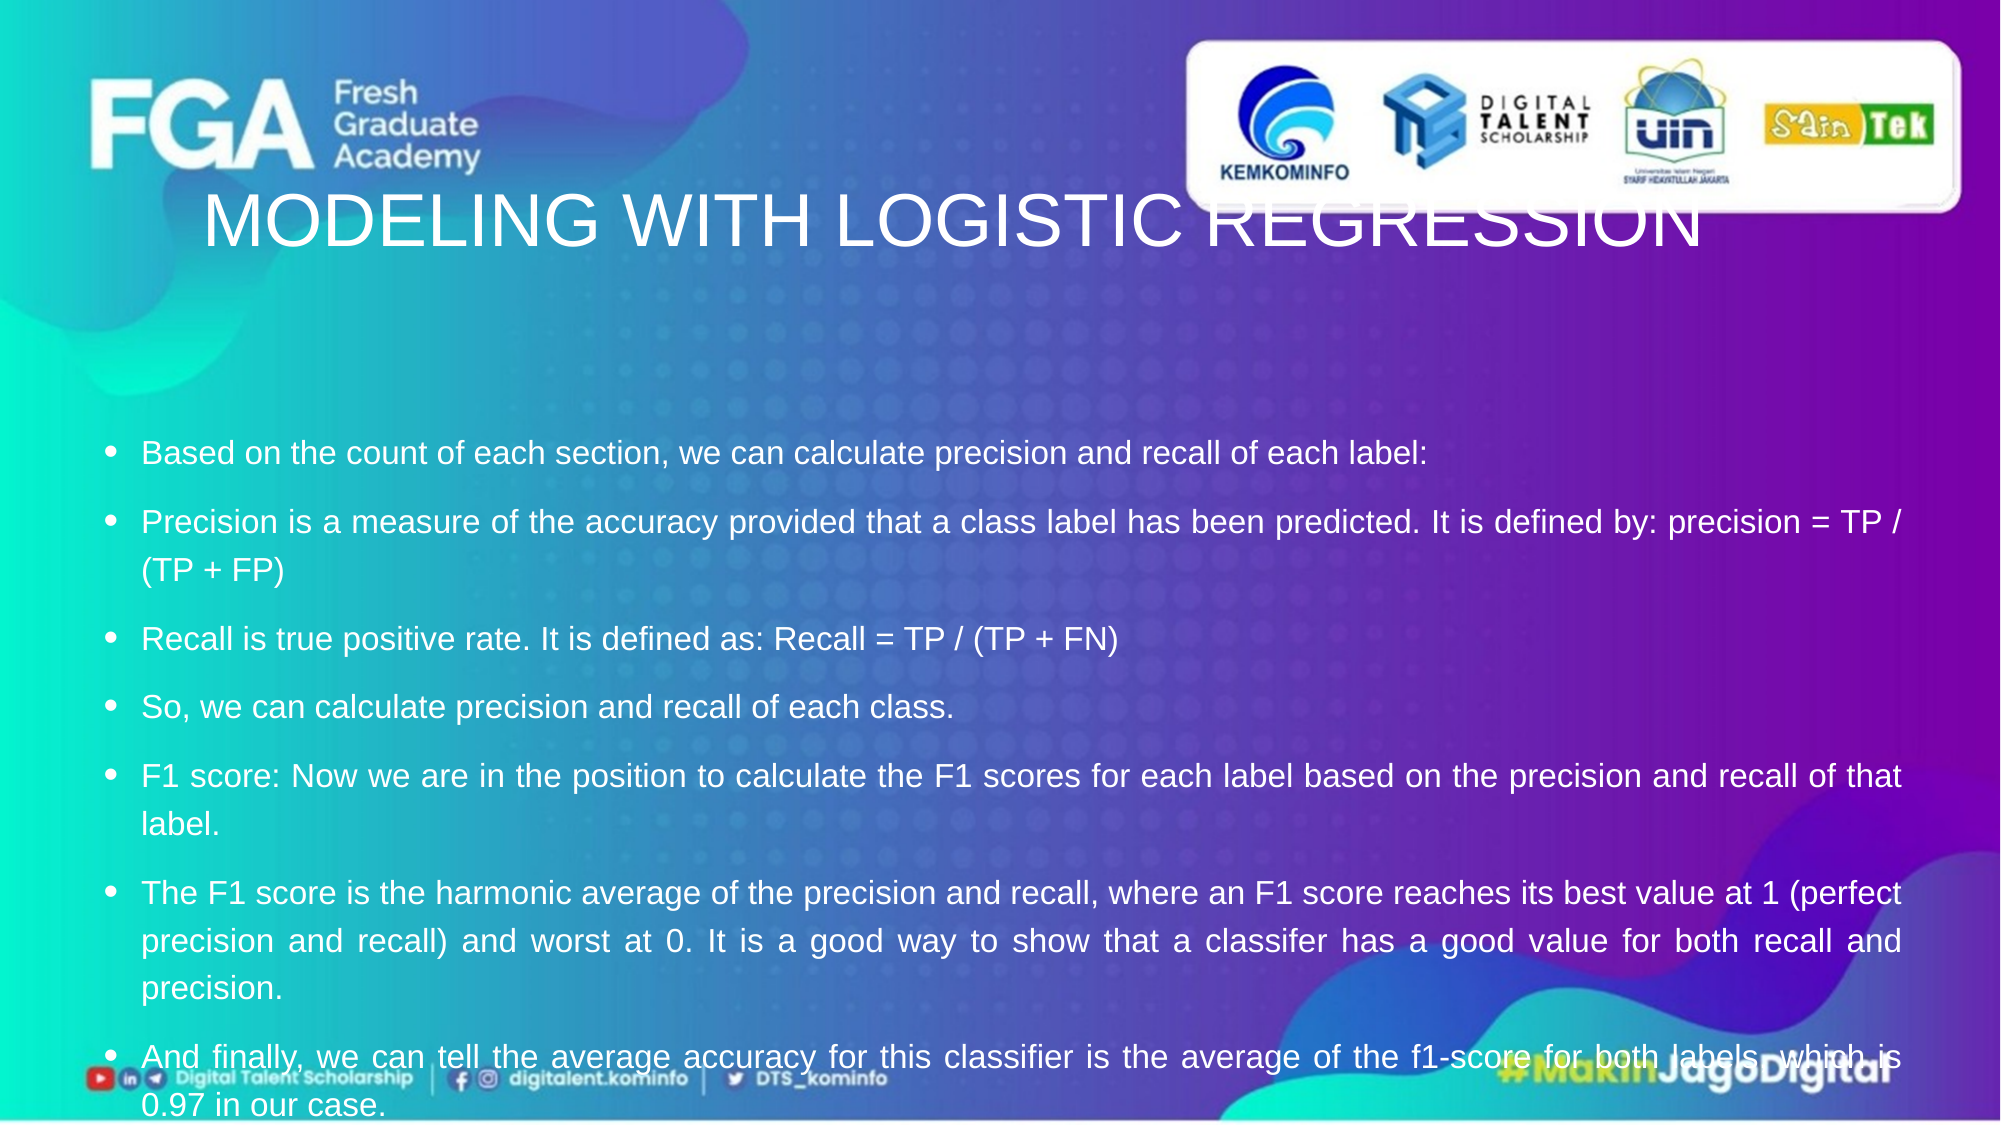

# Modeling with Logistic Regression
Based on the count of each section, we can calculate precision and recall of each label:
Precision is a measure of the accuracy provided that a class label has been predicted. It is defined by: precision = TP / (TP + FP)
Recall is true positive rate. It is defined as: Recall = TP / (TP + FN)
So, we can calculate precision and recall of each class.
F1 score: Now we are in the position to calculate the F1 scores for each label based on the precision and recall of that label.
The F1 score is the harmonic average of the precision and recall, where an F1 score reaches its best value at 1 (perfect precision and recall) and worst at 0. It is a good way to show that a classifer has a good value for both recall and precision.
And finally, we can tell the average accuracy for this classifier is the average of the f1-score for both labels, which is 0.97 in our case.